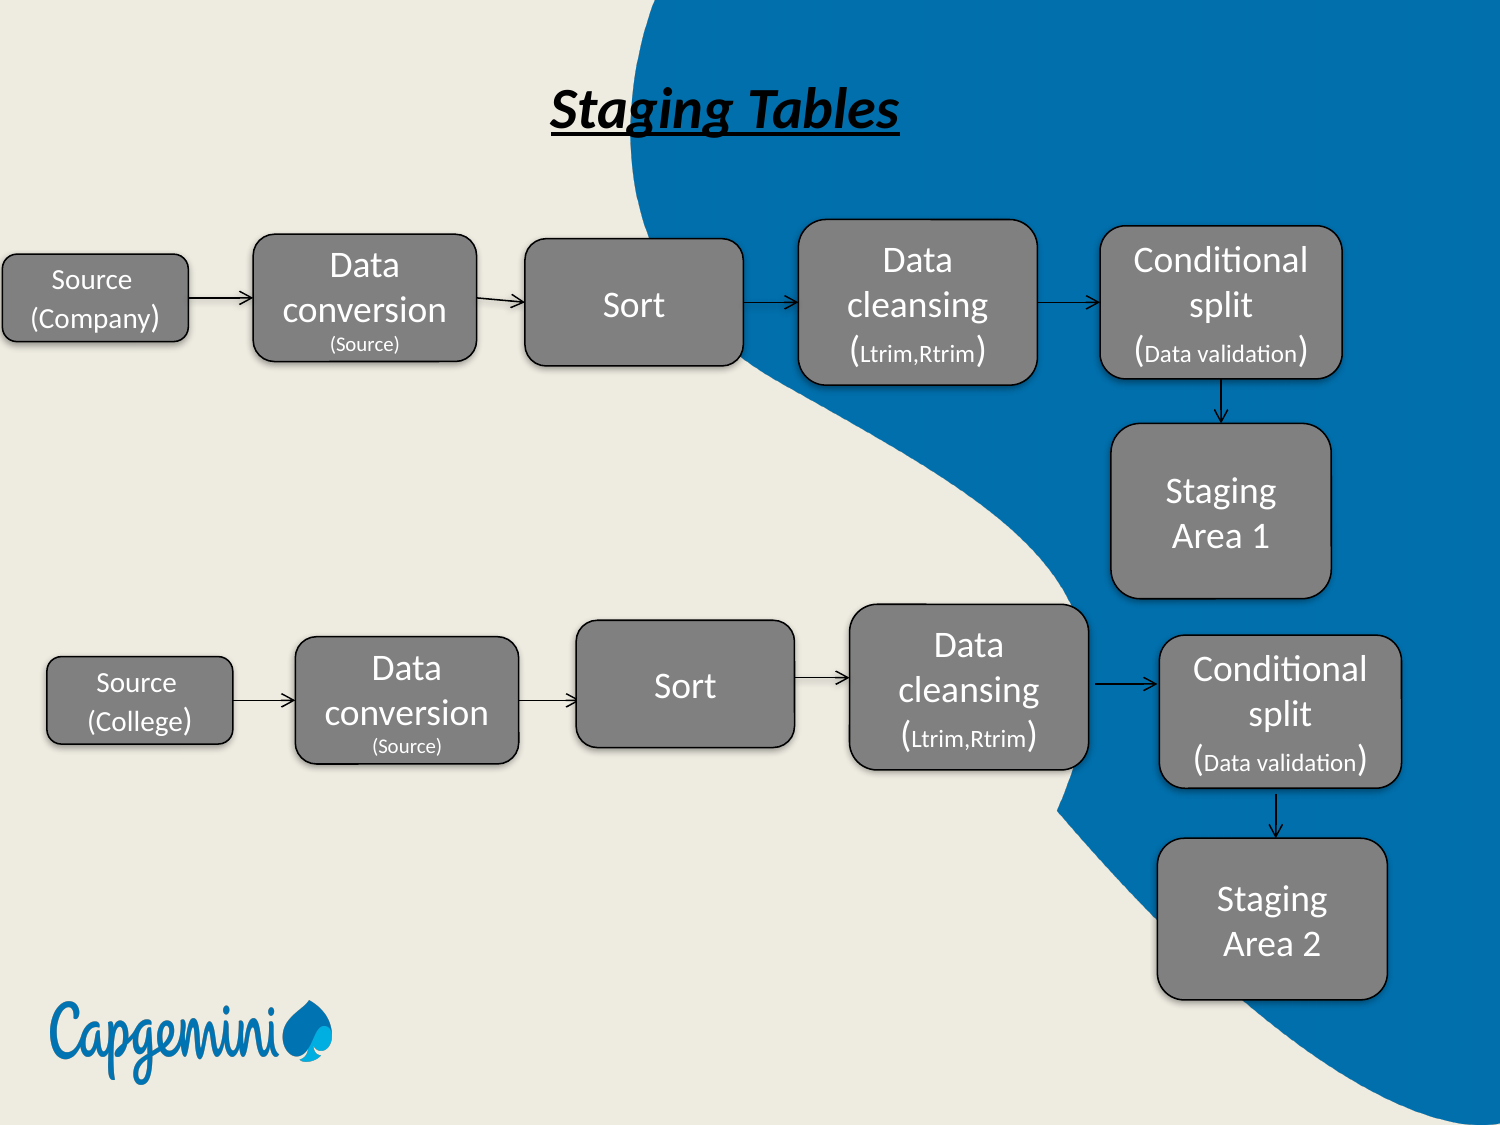

Staging Tables
Data cleansing
(Ltrim,Rtrim)
Conditional split
(Data validation)
Data conversion
(Source)
Sort
Source
(Company)
Staging Area 1
Data cleansing
(Ltrim,Rtrim)
Sort
Conditional split
(Data validation)
Data conversion
(Source)
Source
(College)
Staging Area 2